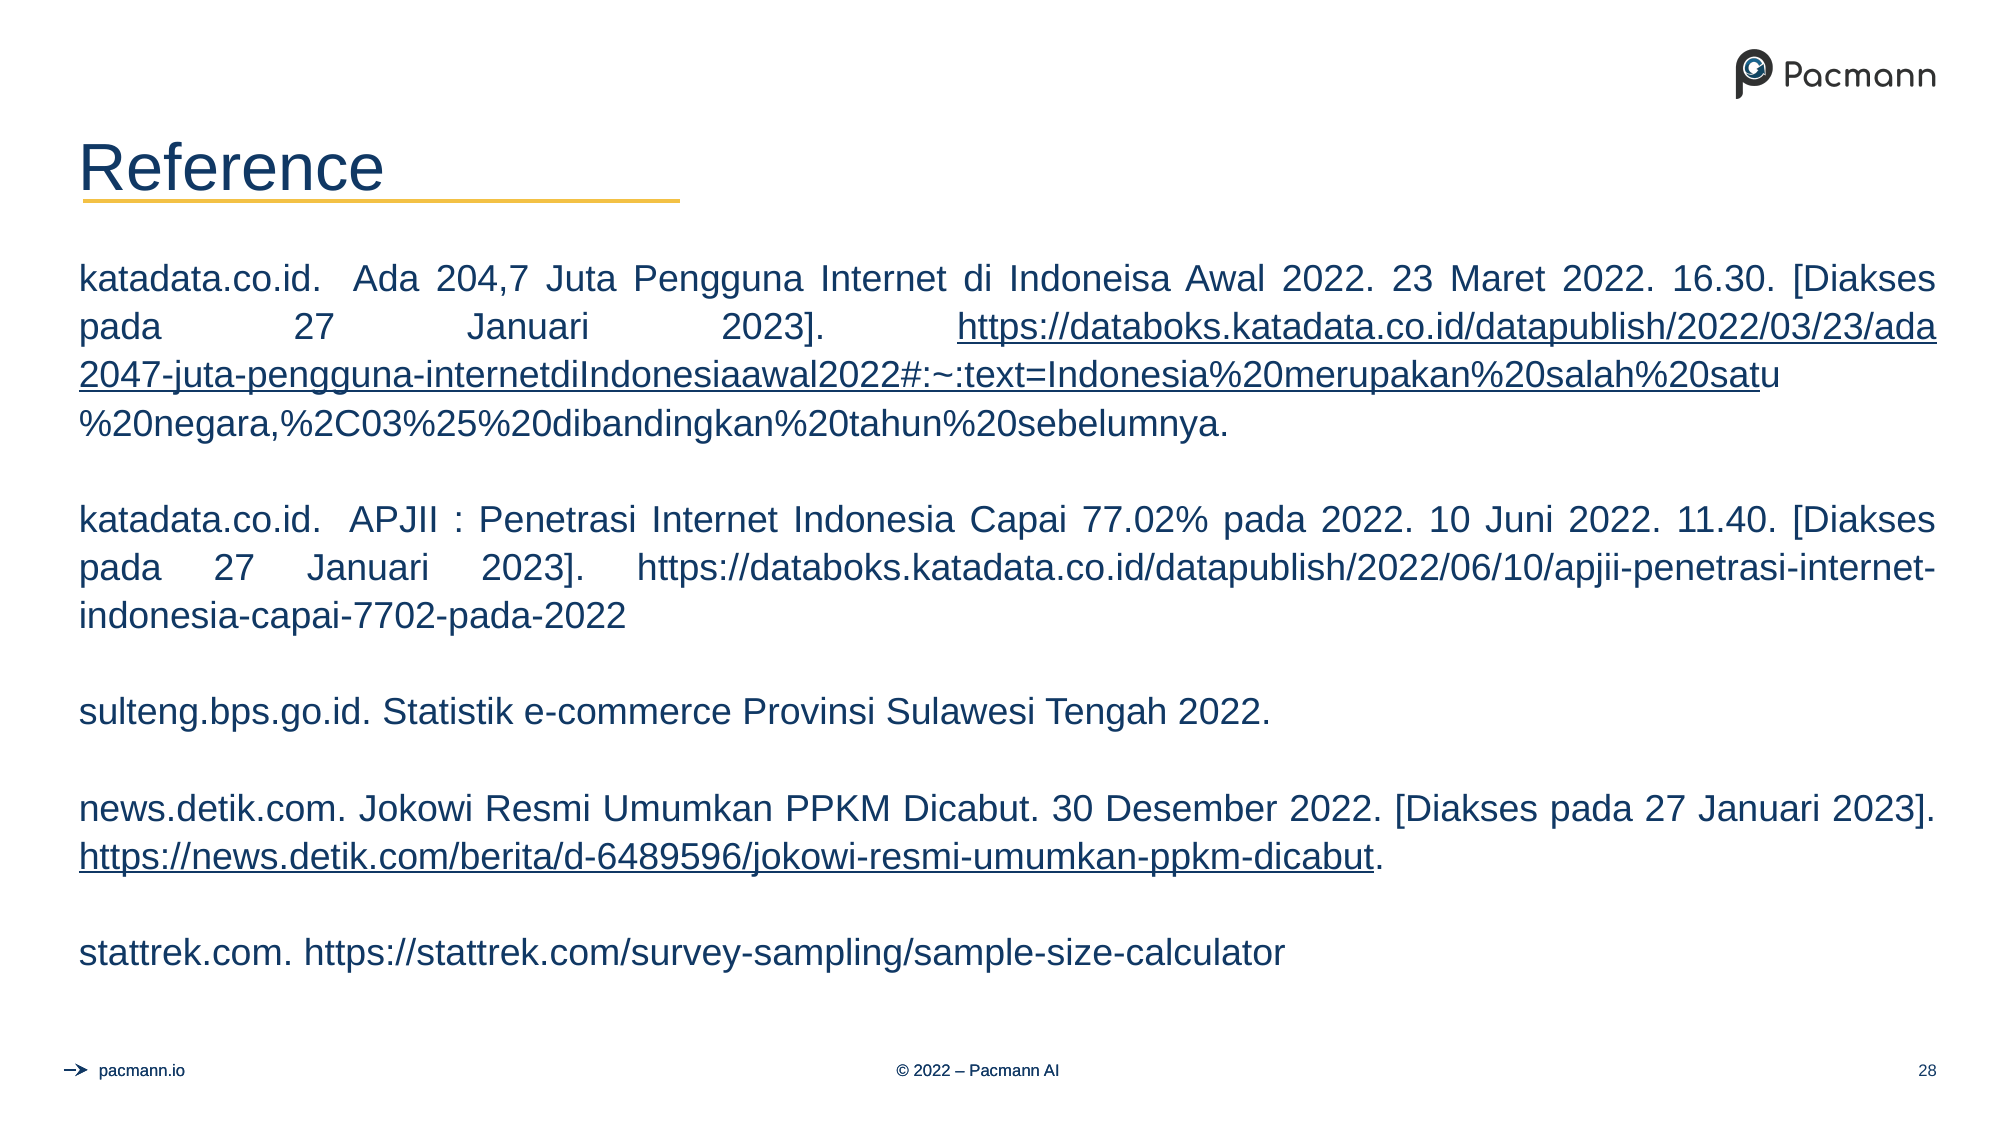

# Reference
katadata.co.id.  Ada 204,7 Juta Pengguna Internet di Indoneisa Awal 2022. 23 Maret 2022. 16.30. [Diakses pada 27 Januari 2023]. https://databoks.katadata.co.id/datapublish/2022/03/23/ada
2047-juta-pengguna-internetdiIndonesiaawal2022#:~:text=Indonesia%20merupakan%20salah%
20satu%20negara,%2C03%25%20dibandingkan%20tahun%20sebelumnya.

katadata.co.id.  APJII : Penetrasi Internet Indonesia Capai 77.02% pada 2022. 10 Juni 2022. 11.40. [Diakses pada 27 Januari 2023]. https://databoks.katadata.co.id/datapublish/2022/06/10/apjii-penetrasi-internet-indonesia-capai-7702-pada-2022

sulteng.bps.go.id. Statistik e-commerce Provinsi Sulawesi Tengah 2022.

news.detik.com. Jokowi Resmi Umumkan PPKM Dicabut. 30 Desember 2022. [Diakses pada 27 Januari 2023]. https://news.detik.com/berita/d-6489596/jokowi-resmi-umumkan-ppkm-dicabut.
stattrek.com. https://stattrek.com/survey-sampling/sample-size-calculator